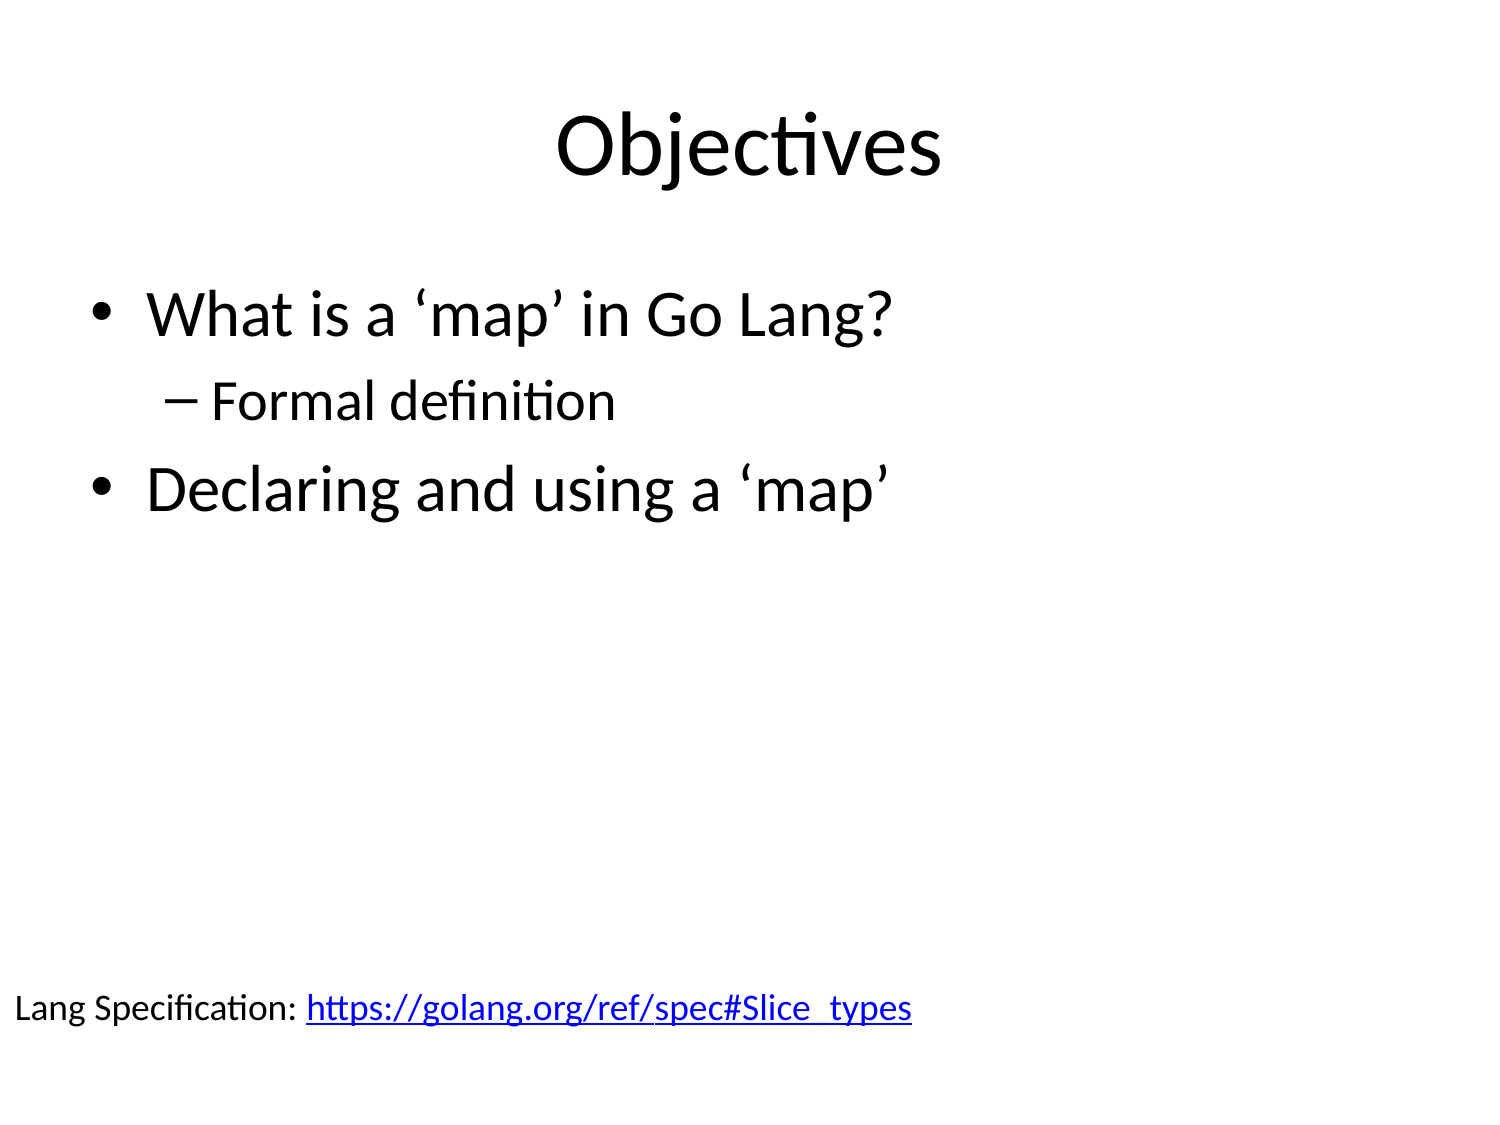

# Objectives
What is a ‘map’ in Go Lang?
Formal definition
Declaring and using a ‘map’
Lang Specification: https://golang.org/ref/spec#Slice_types